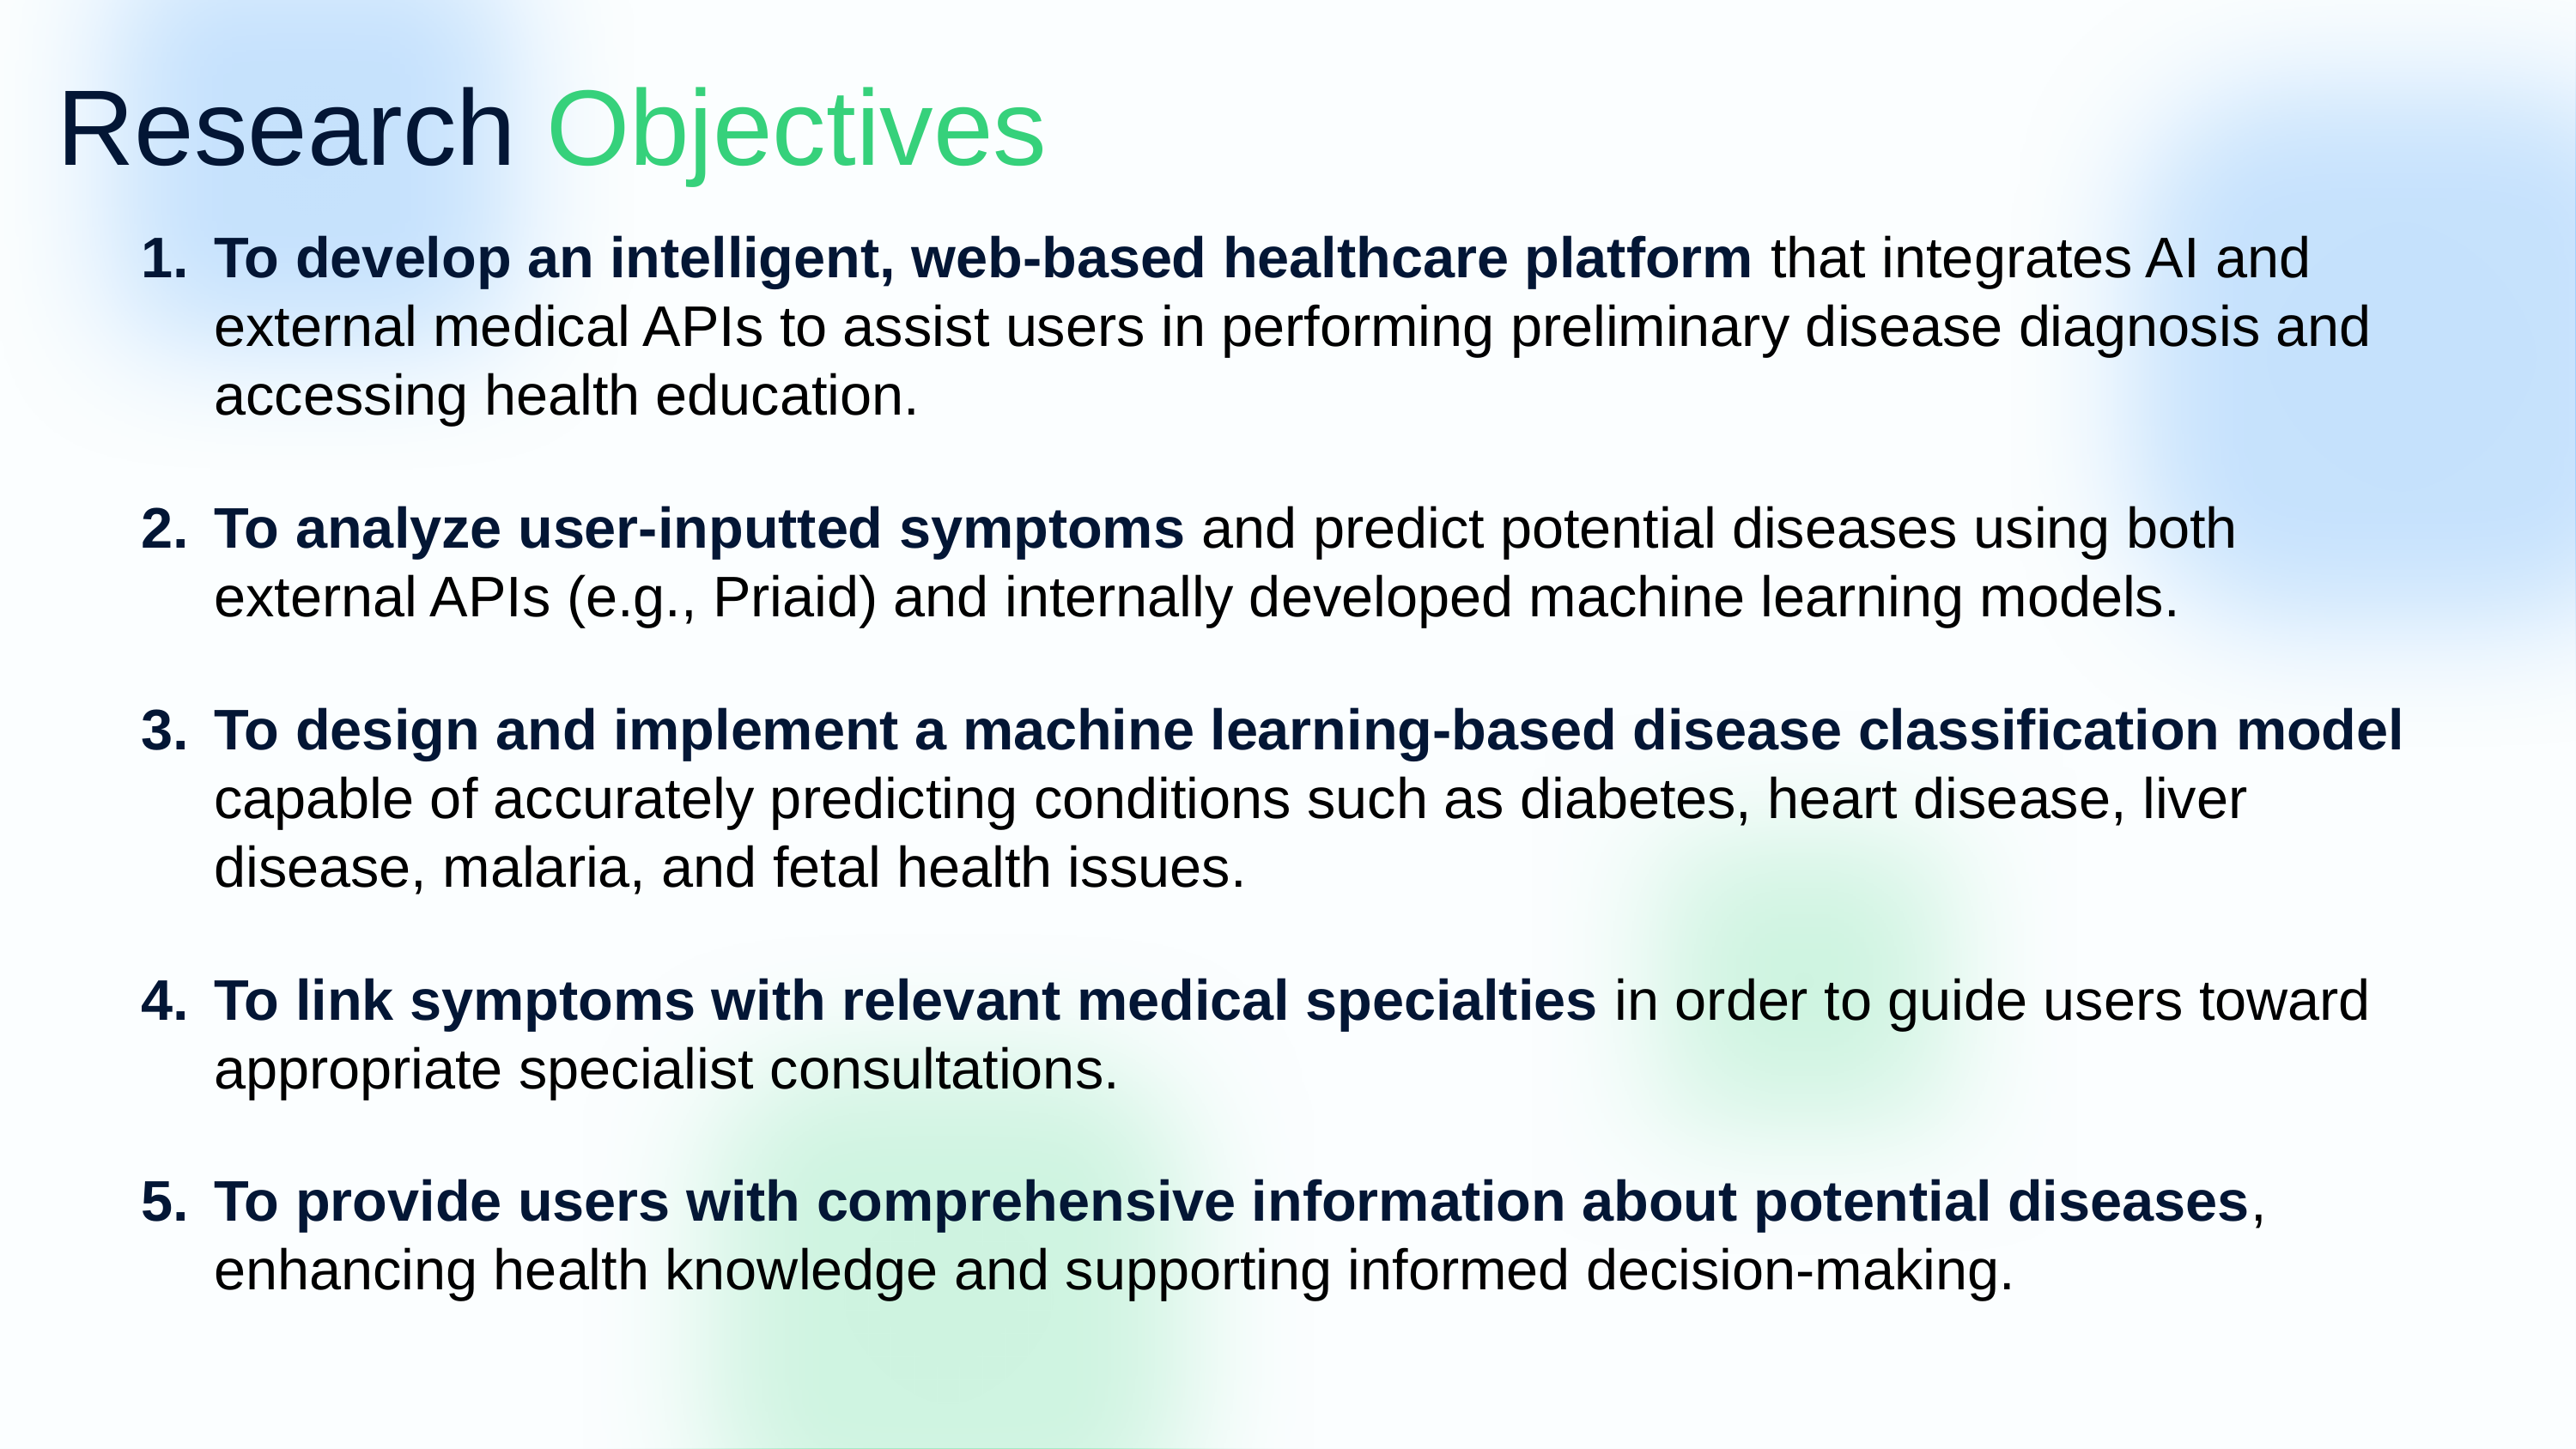

Research Objectives
To develop an intelligent, web-based healthcare platform that integrates AI and external medical APIs to assist users in performing preliminary disease diagnosis and accessing health education.
To analyze user-inputted symptoms and predict potential diseases using both external APIs (e.g., Priaid) and internally developed machine learning models.
To design and implement a machine learning-based disease classification model capable of accurately predicting conditions such as diabetes, heart disease, liver disease, malaria, and fetal health issues.
To link symptoms with relevant medical specialties in order to guide users toward appropriate specialist consultations.
To provide users with comprehensive information about potential diseases, enhancing health knowledge and supporting informed decision-making.